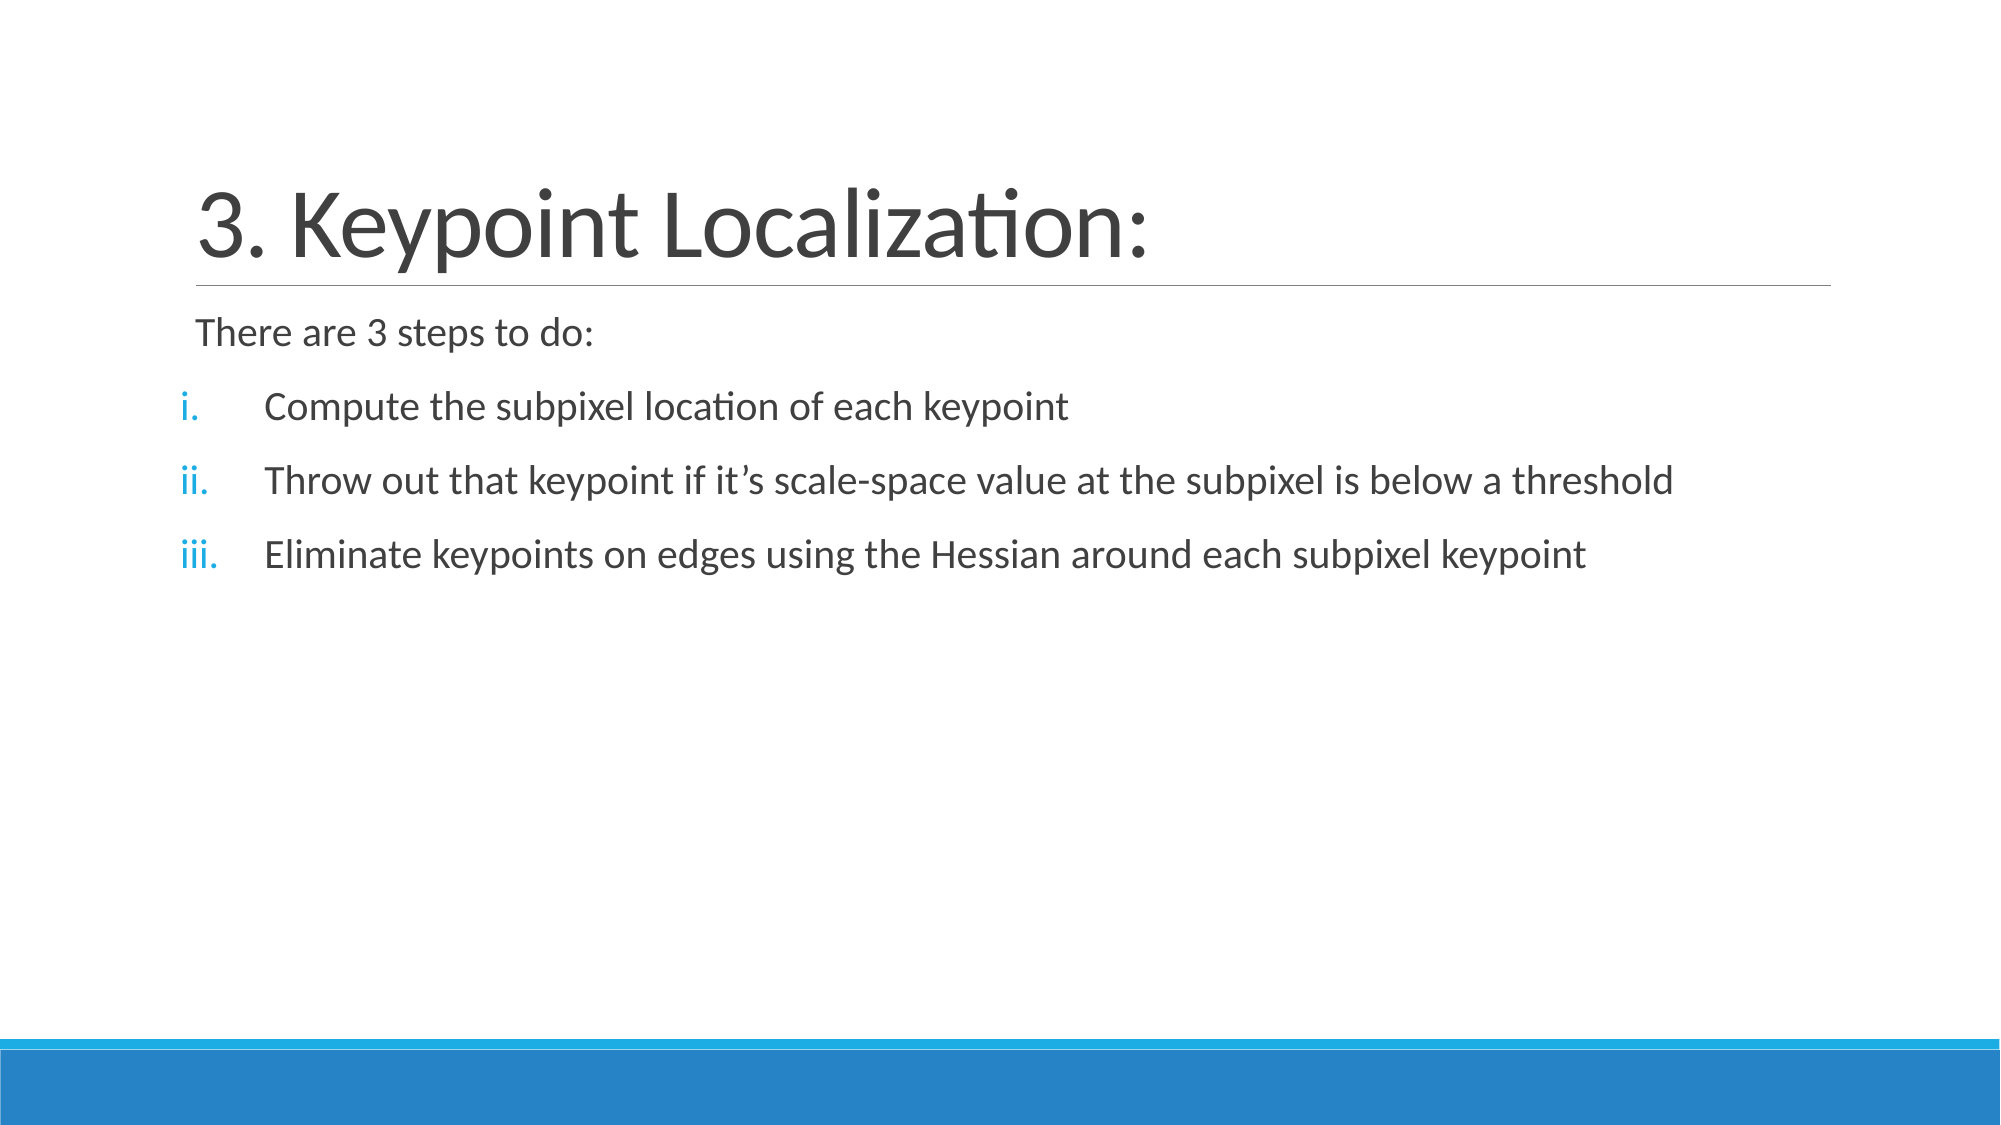

# 3. Keypoint Localization:
There are 3 steps to do:
Compute the subpixel location of each keypoint
Throw out that keypoint if it’s scale-space value at the subpixel is below a threshold
Eliminate keypoints on edges using the Hessian around each subpixel keypoint